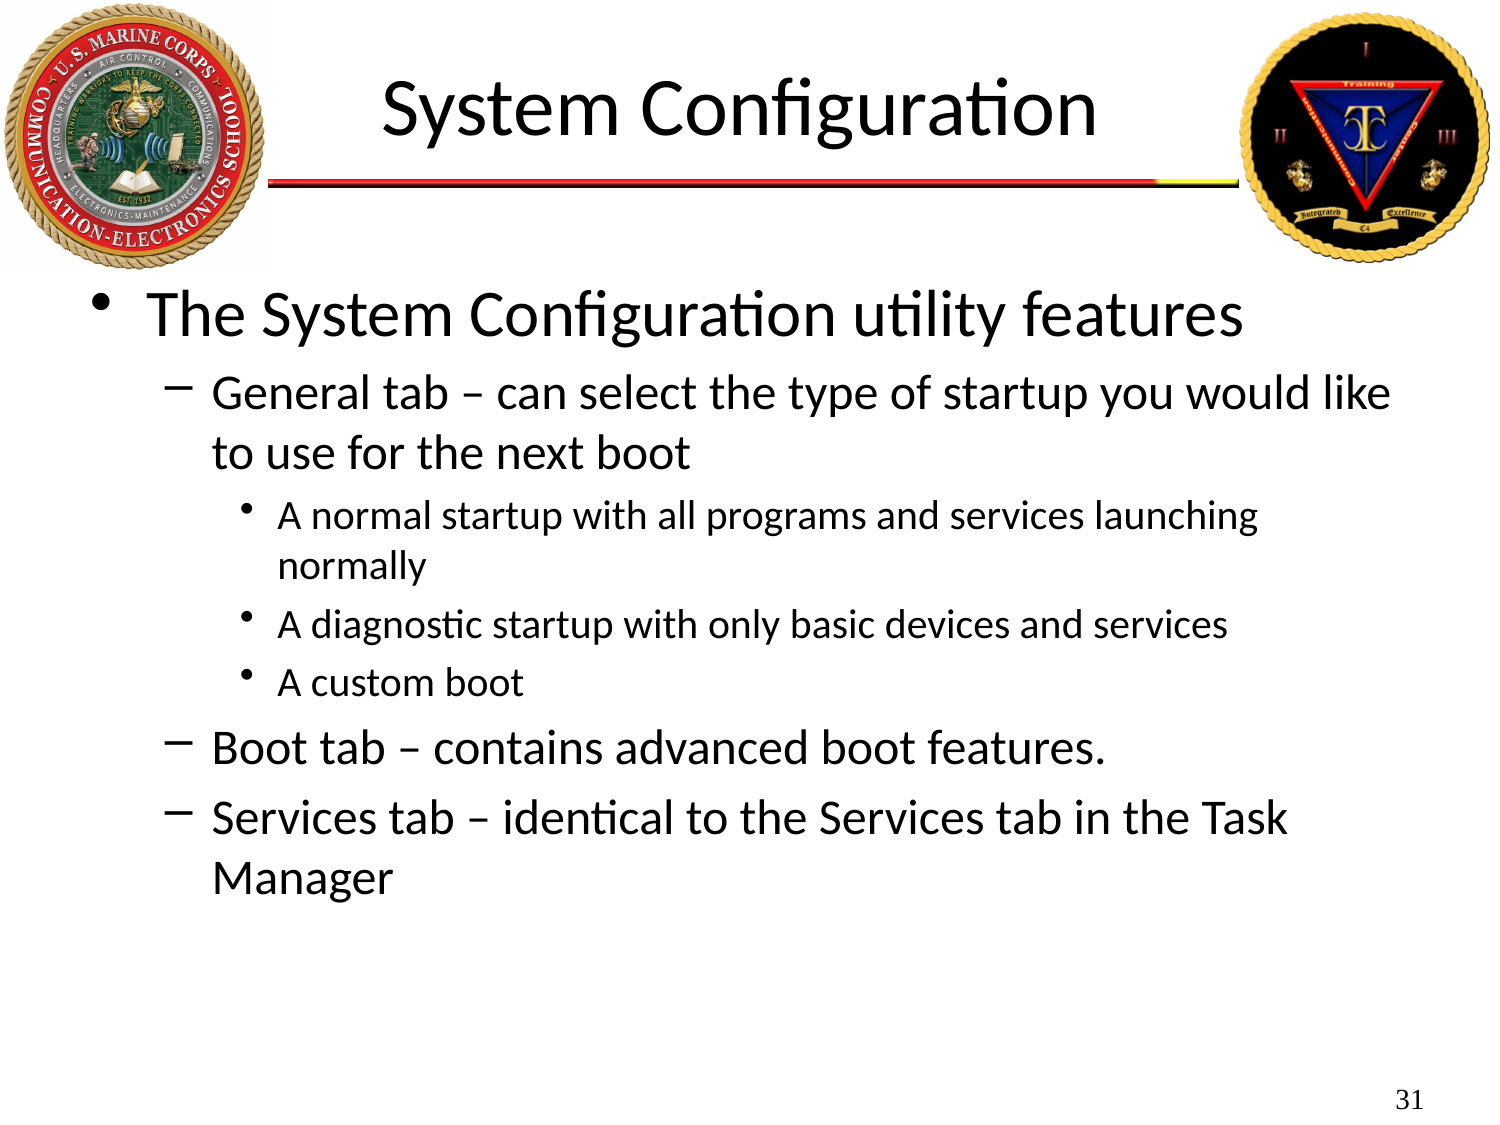

# System Configuration
The System Configuration utility features
General tab – can select the type of startup you would like to use for the next boot
A normal startup with all programs and services launching normally
A diagnostic startup with only basic devices and services
A custom boot
Boot tab – contains advanced boot features.
Services tab – identical to the Services tab in the Task Manager